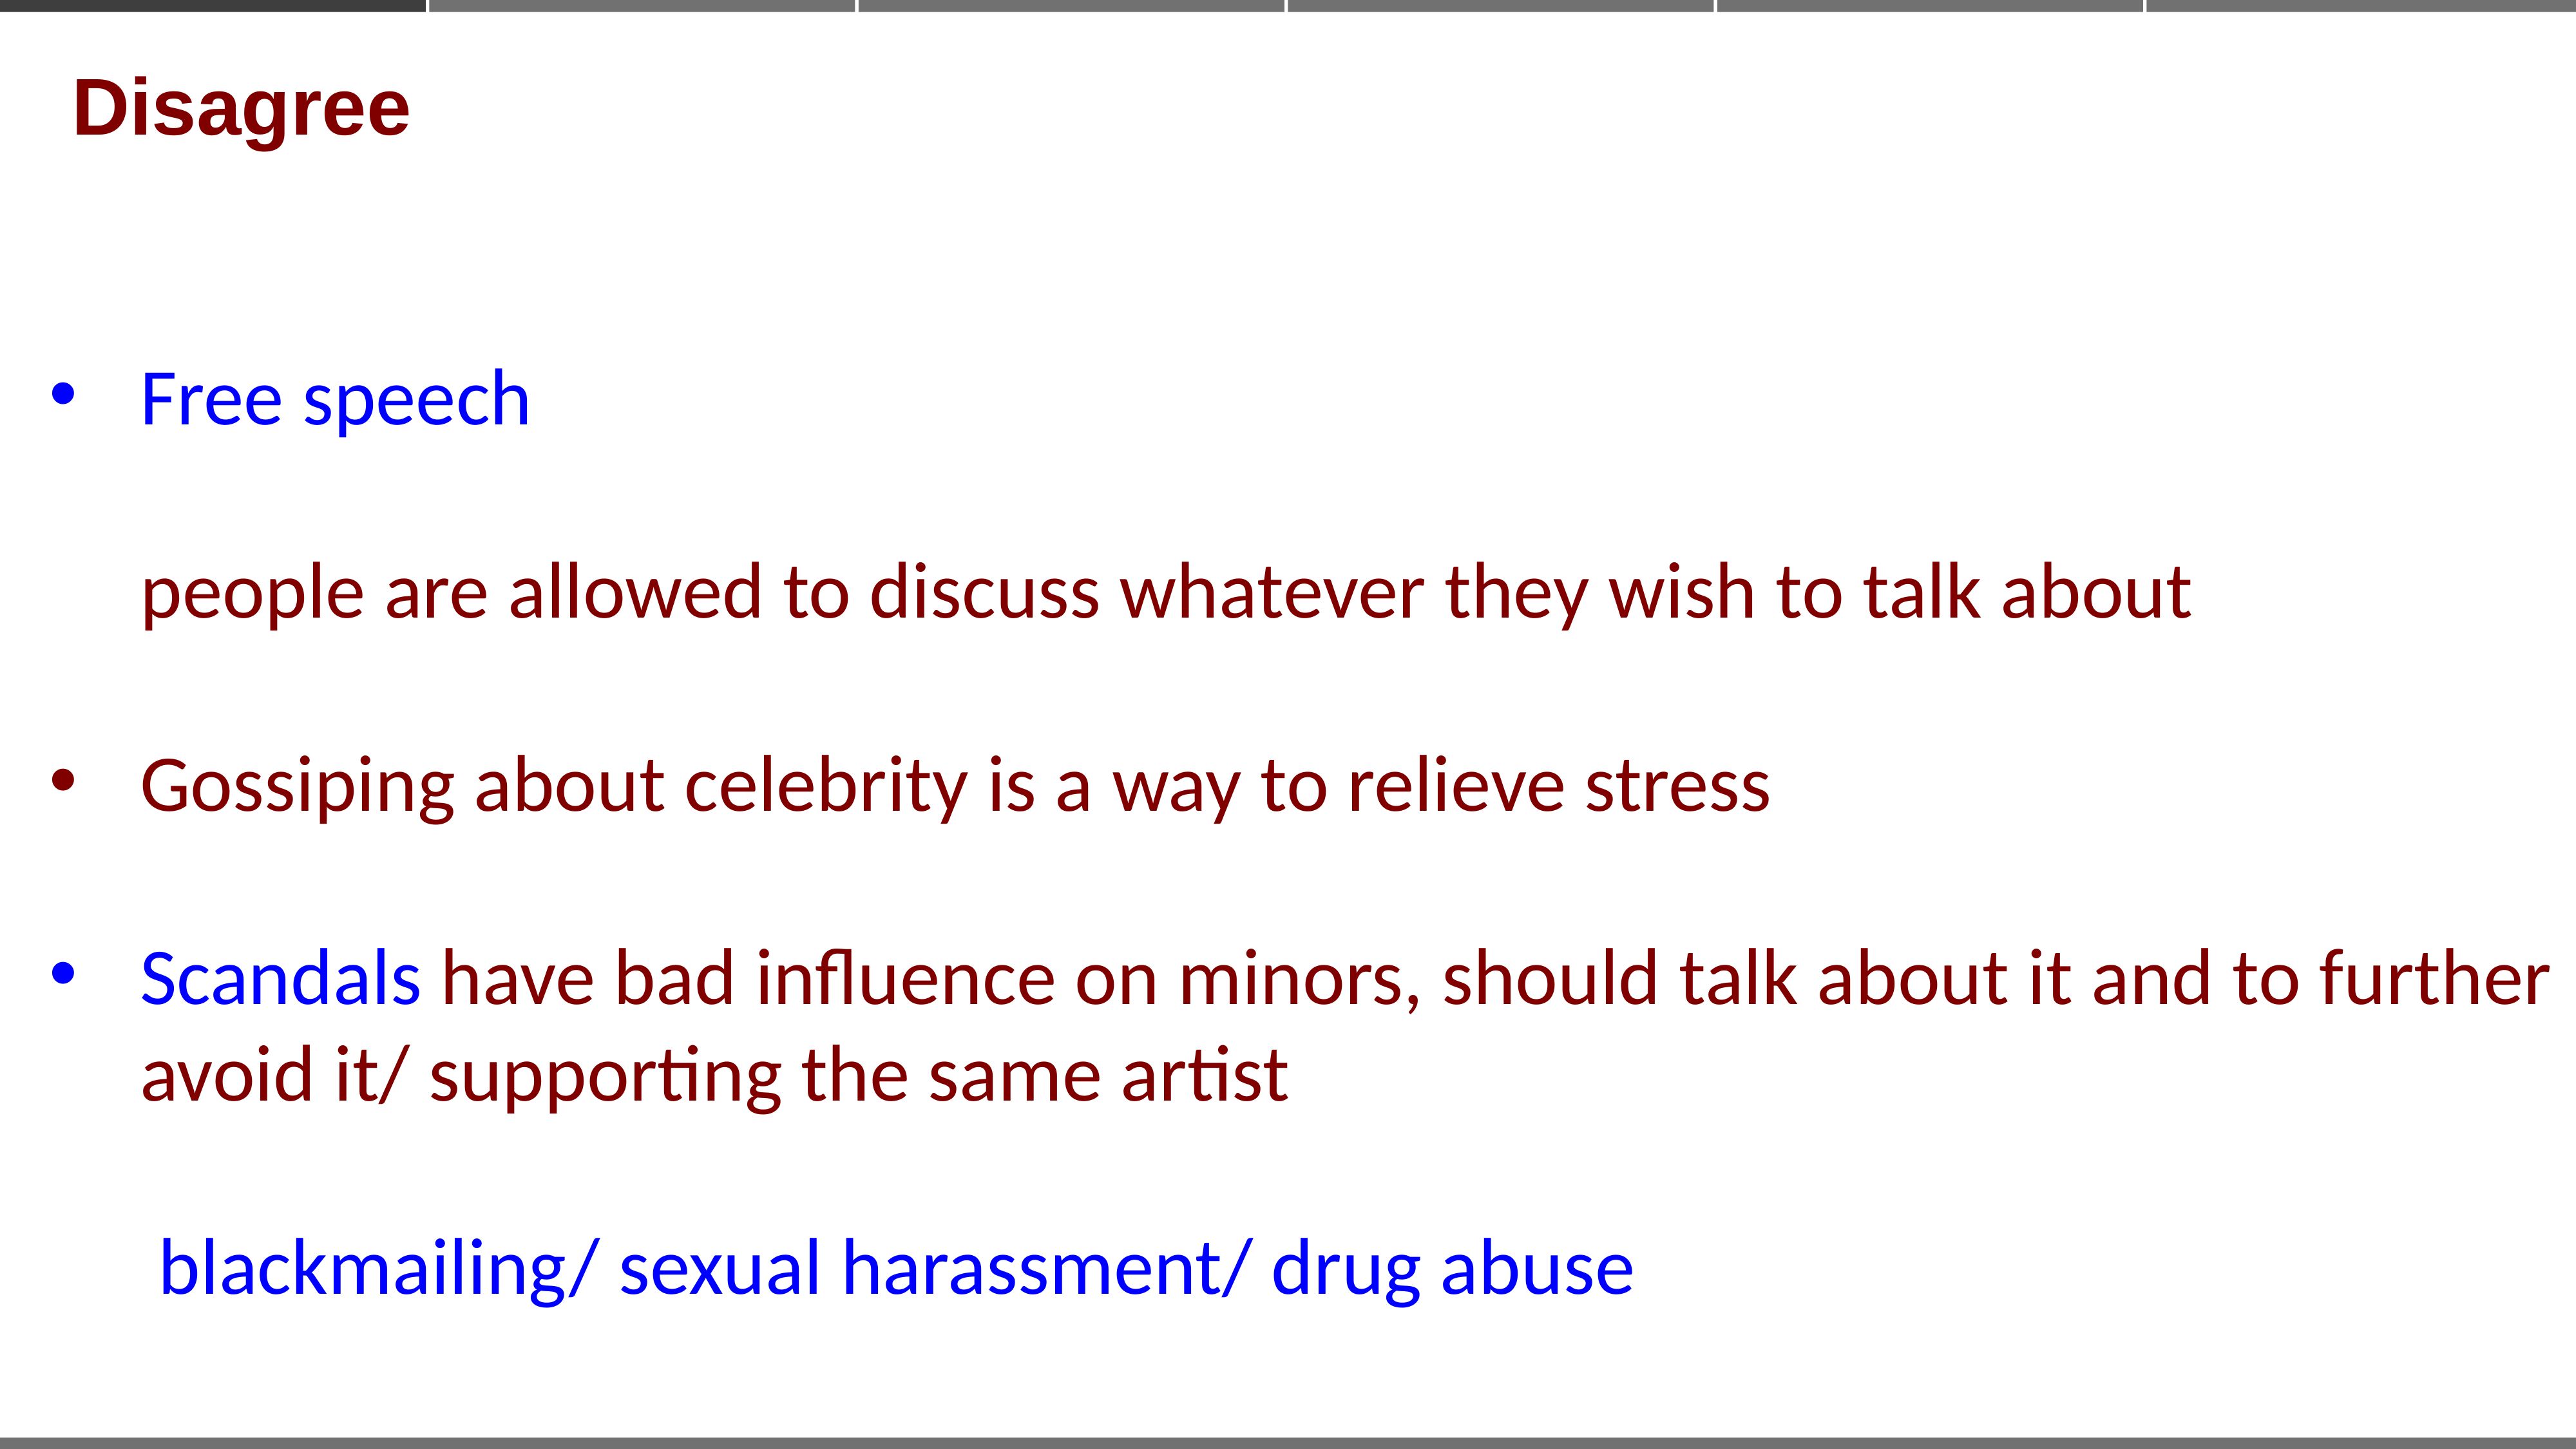

Disagree

Free speech

     people are allowed to discuss whatever they wish to talk about

Gossiping about celebrity is a way to relieve stress

Scandals have bad influence on minors, should talk about it and to further avoid it/ supporting the same artist

      blackmailing/ sexual harassment/ drug abuse